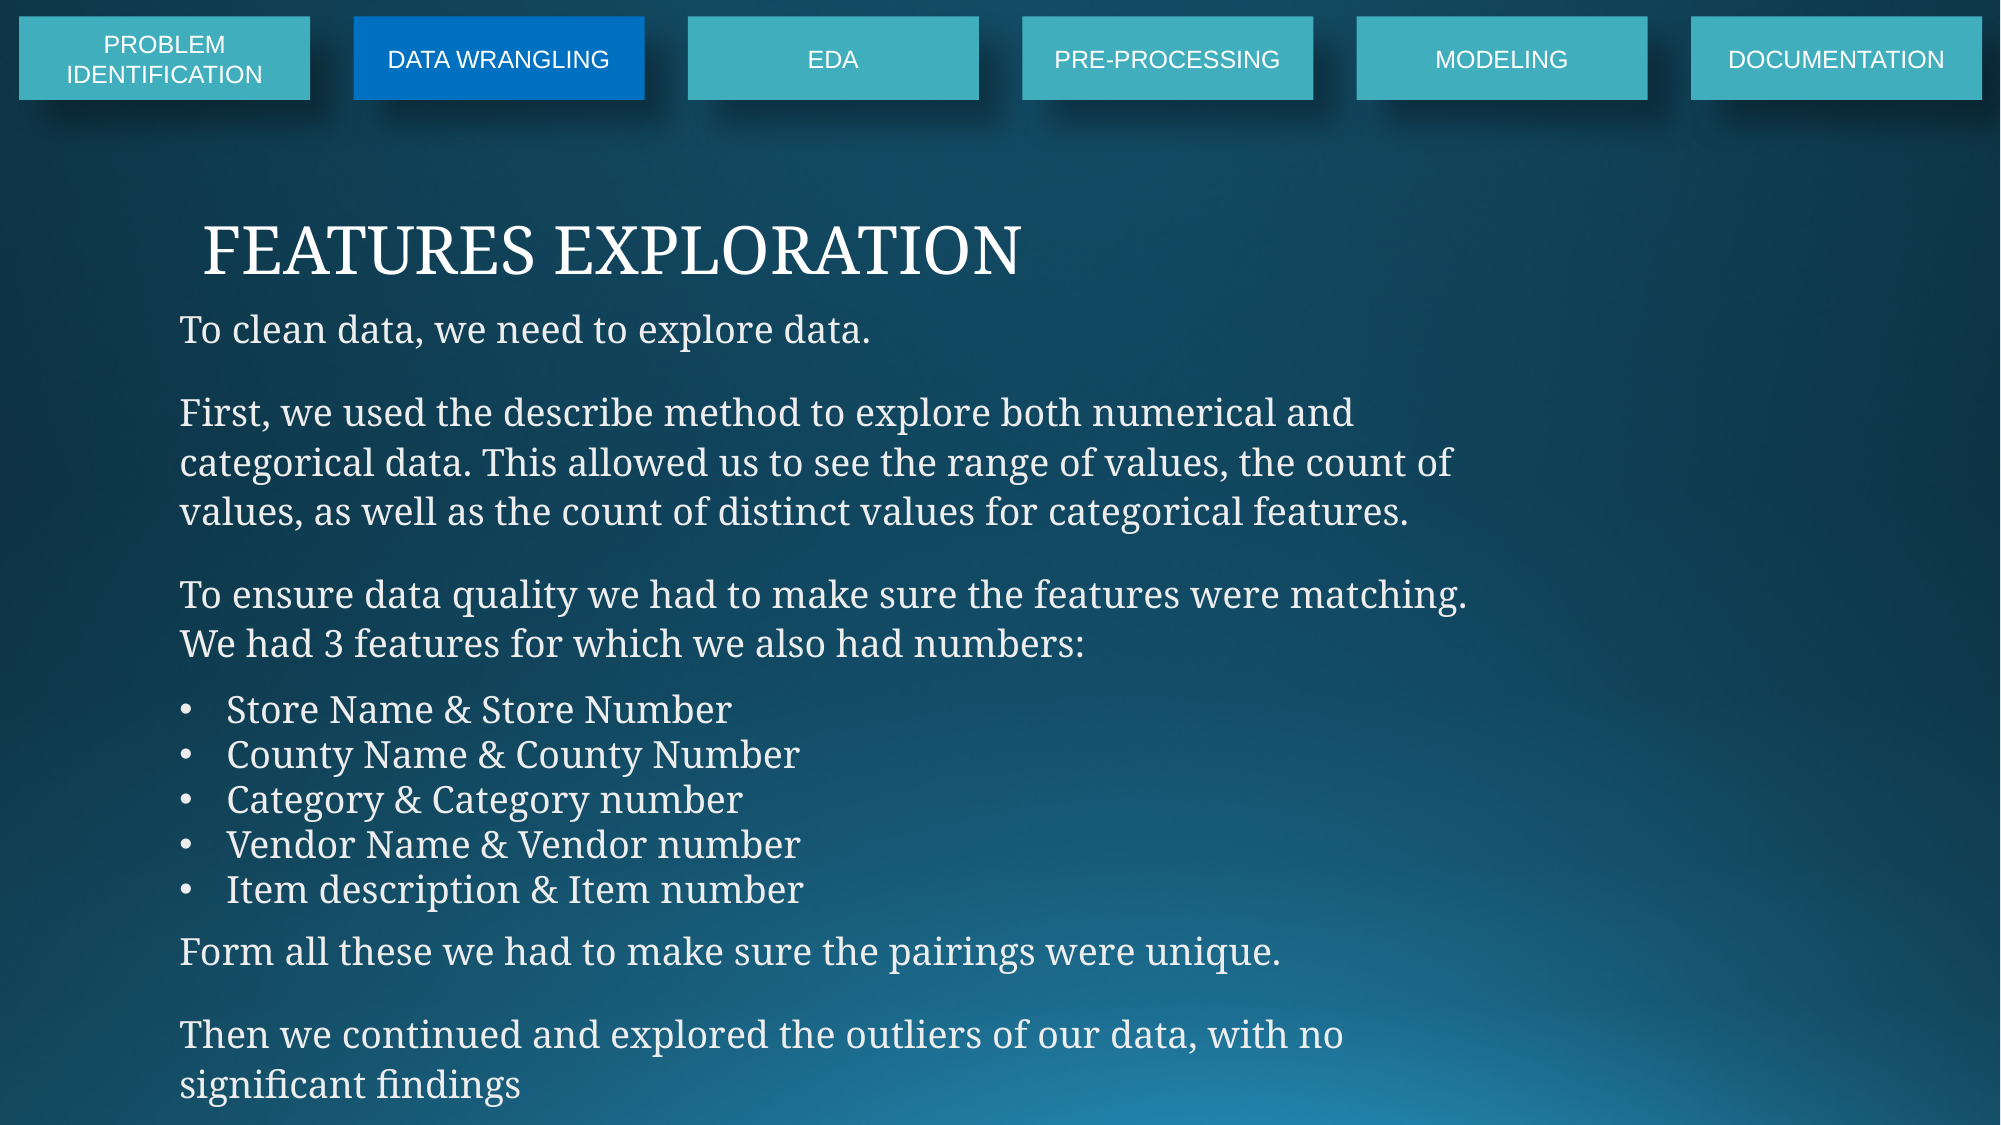

PROBLEM IDENTIFICATION
DATA WRANGLING
EDA
PRE-PROCESSING
MODELING
DOCUMENTATION
Features exploration
To clean data, we need to explore data.
First, we used the describe method to explore both numerical and categorical data. This allowed us to see the range of values, the count of values, as well as the count of distinct values for categorical features.
To ensure data quality we had to make sure the features were matching. We had 3 features for which we also had numbers:
Store Name & Store Number
County Name & County Number
Category & Category number
Vendor Name & Vendor number
Item description & Item number
Form all these we had to make sure the pairings were unique.
Then we continued and explored the outliers of our data, with no significant findings